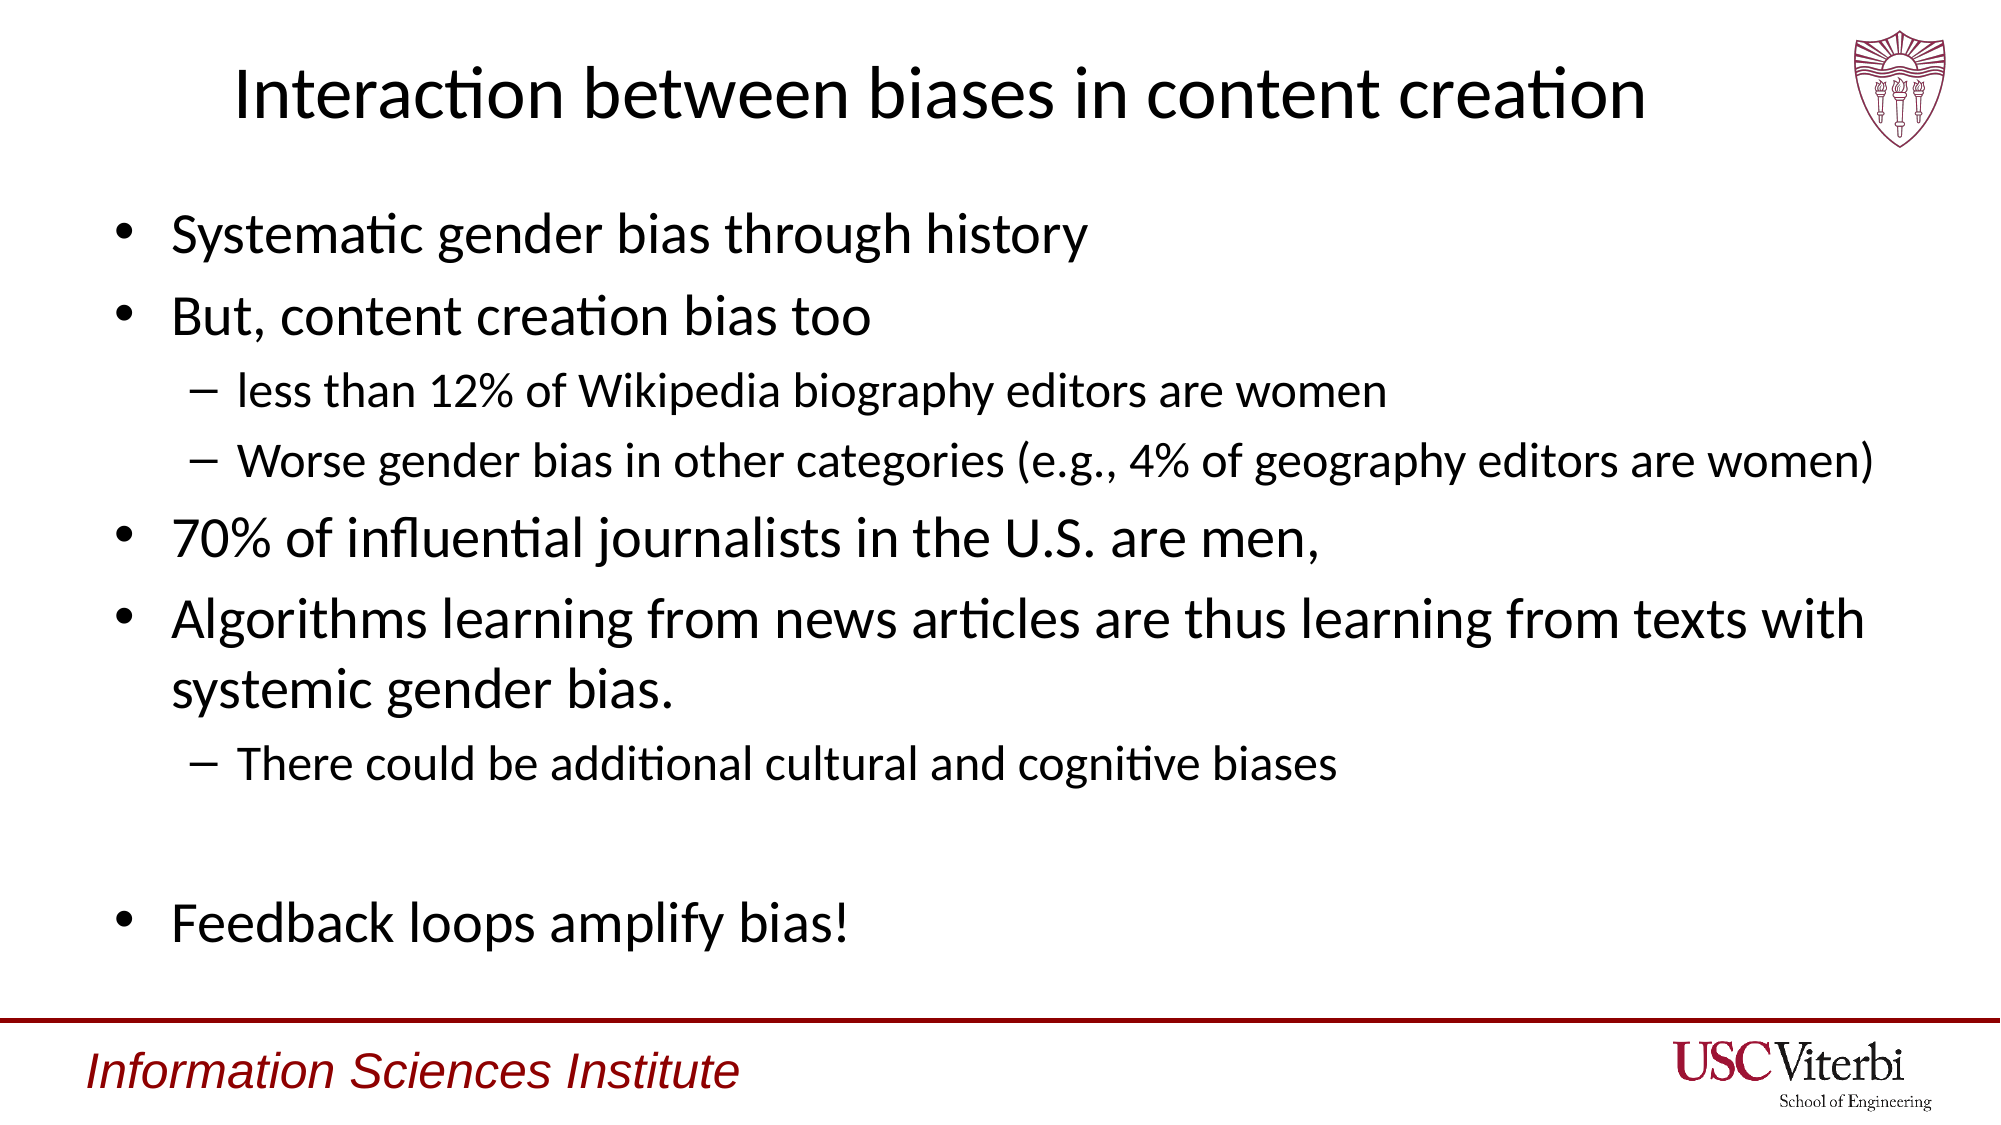

# Interaction between biases in content creation
Systematic gender bias through history
But, content creation bias too
less than 12% of Wikipedia biography editors are women
Worse gender bias in other categories (e.g., 4% of geography editors are women)
70% of influential journalists in the U.S. are men,
Algorithms learning from news articles are thus learning from texts with systemic gender bias.
There could be additional cultural and cognitive biases

Feedback loops amplify bias!